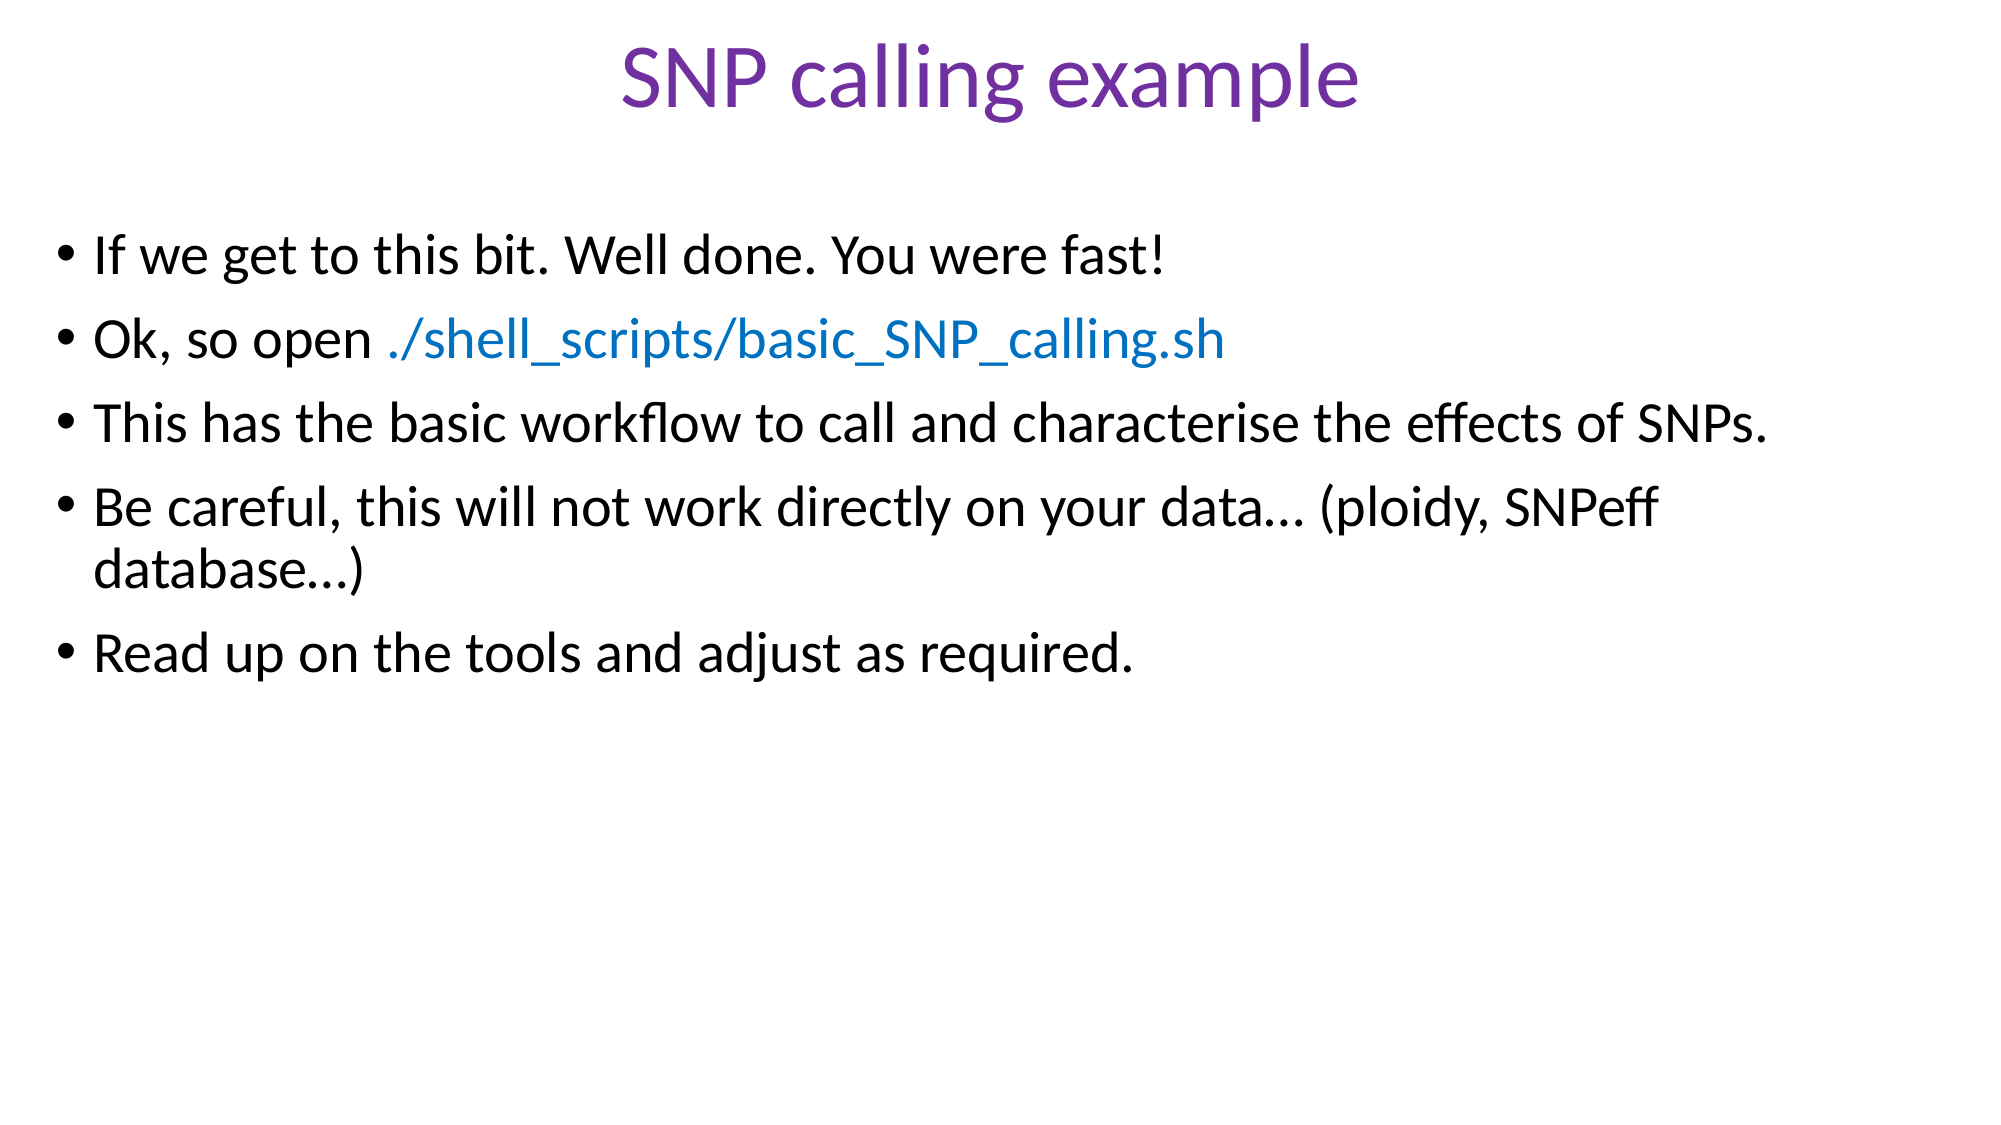

# SNP calling example
If we get to this bit. Well done. You were fast!
Ok, so open ./shell_scripts/basic_SNP_calling.sh
This has the basic workflow to call and characterise the effects of SNPs.
Be careful, this will not work directly on your data… (ploidy, SNPeff database…)
Read up on the tools and adjust as required.